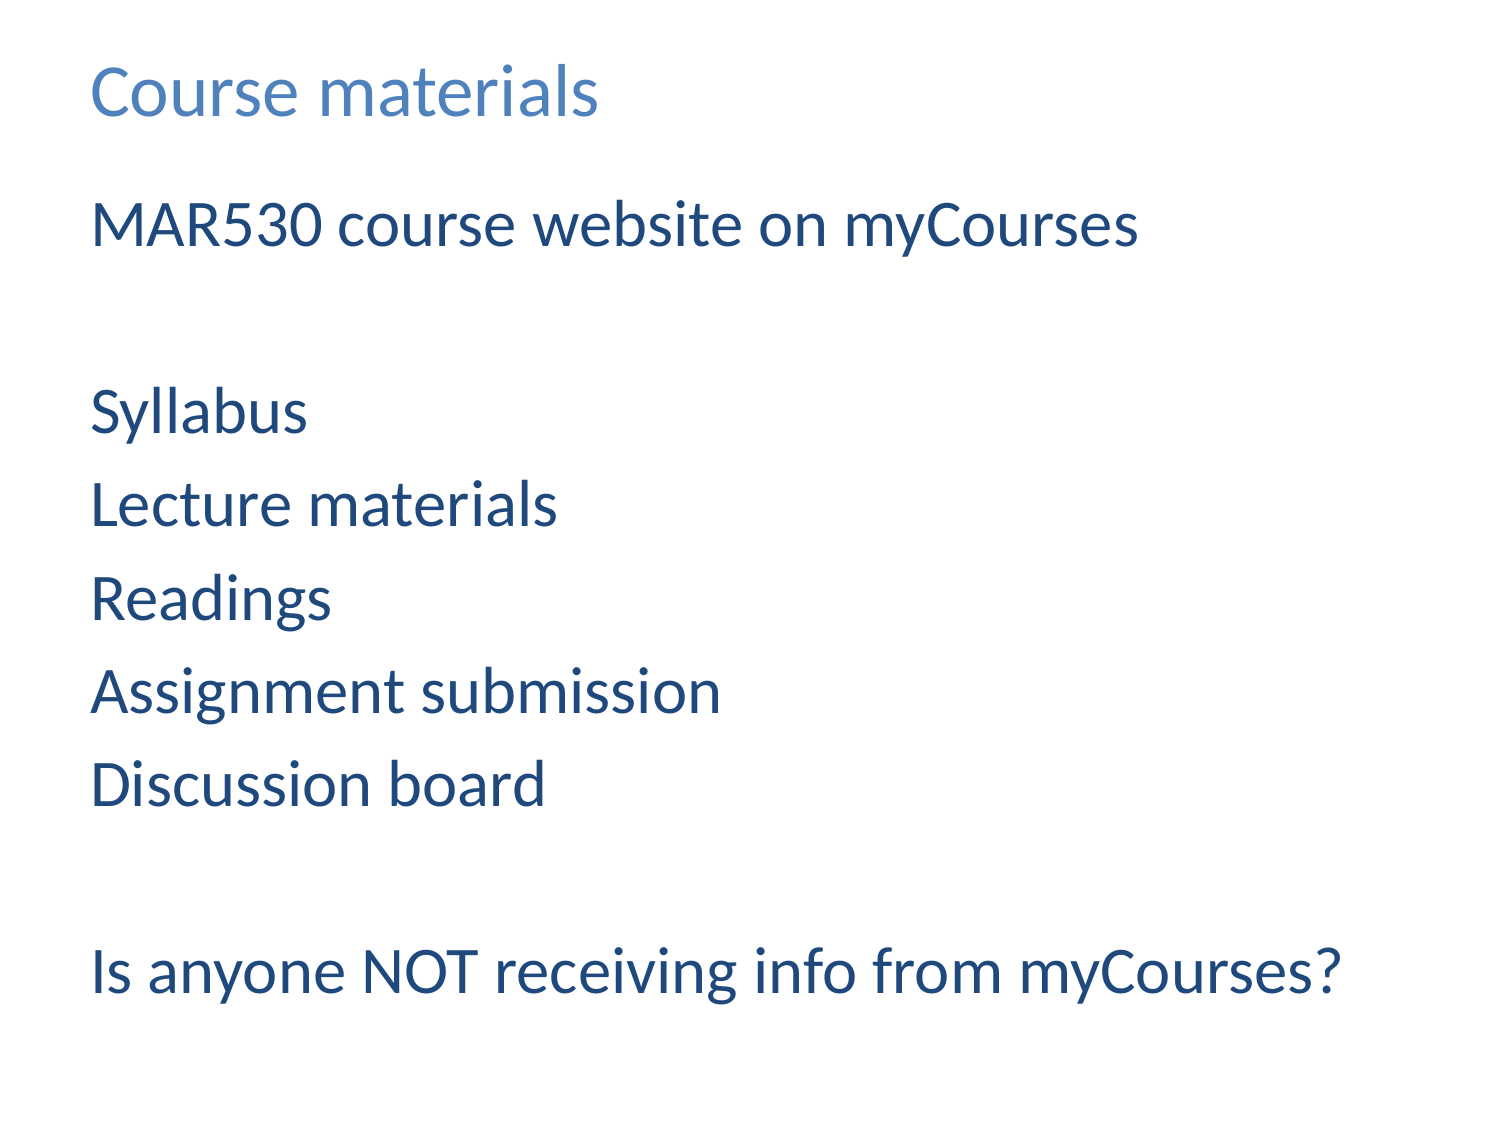

# Course materials
MAR530 course website on myCourses

Syllabus
Lecture materials
Readings
Assignment submission
Discussion board

Is anyone NOT receiving info from myCourses?